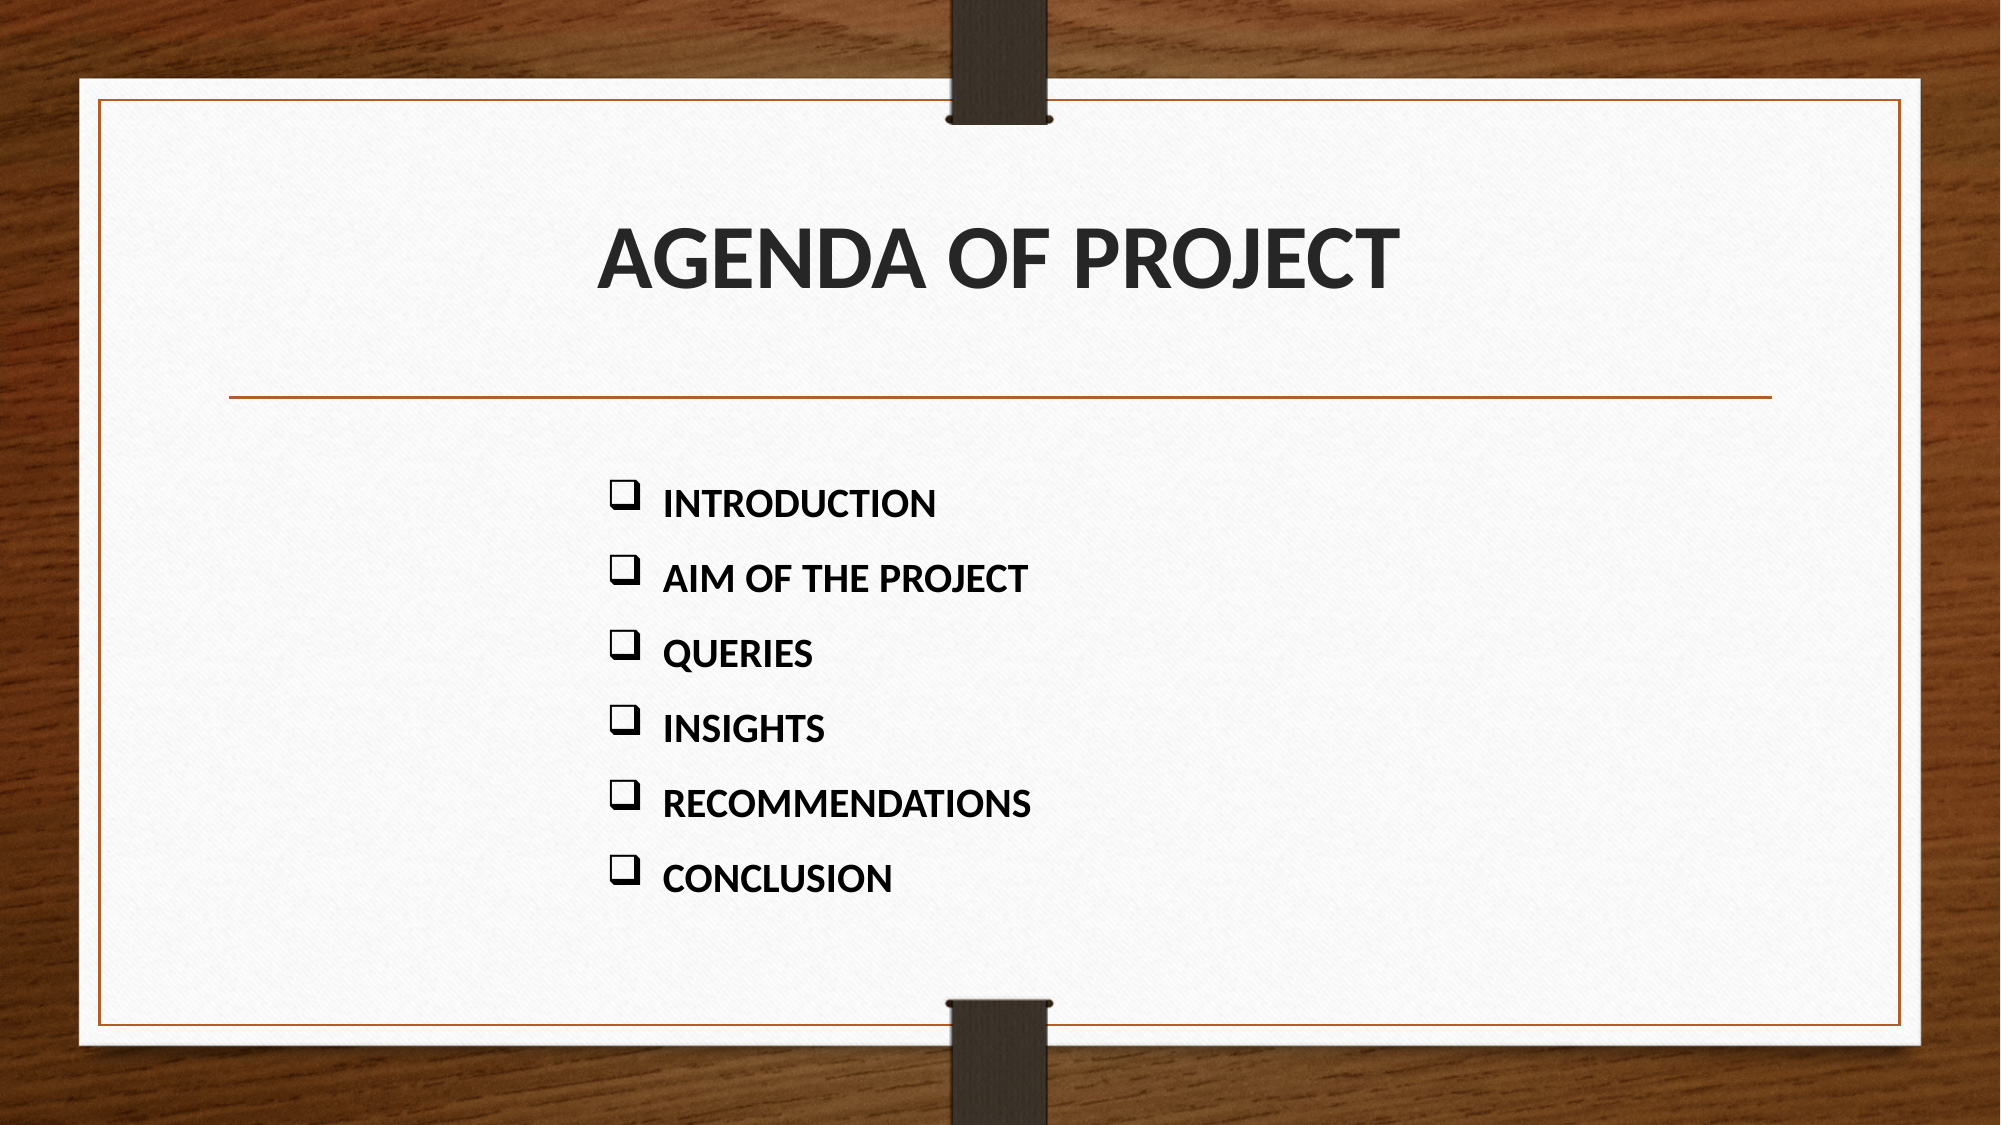

# AGENDA OF PROJECT
INTRODUCTION
AIM OF THE PROJECT
QUERIES
INSIGHTS
RECOMMENDATIONS
CONCLUSION